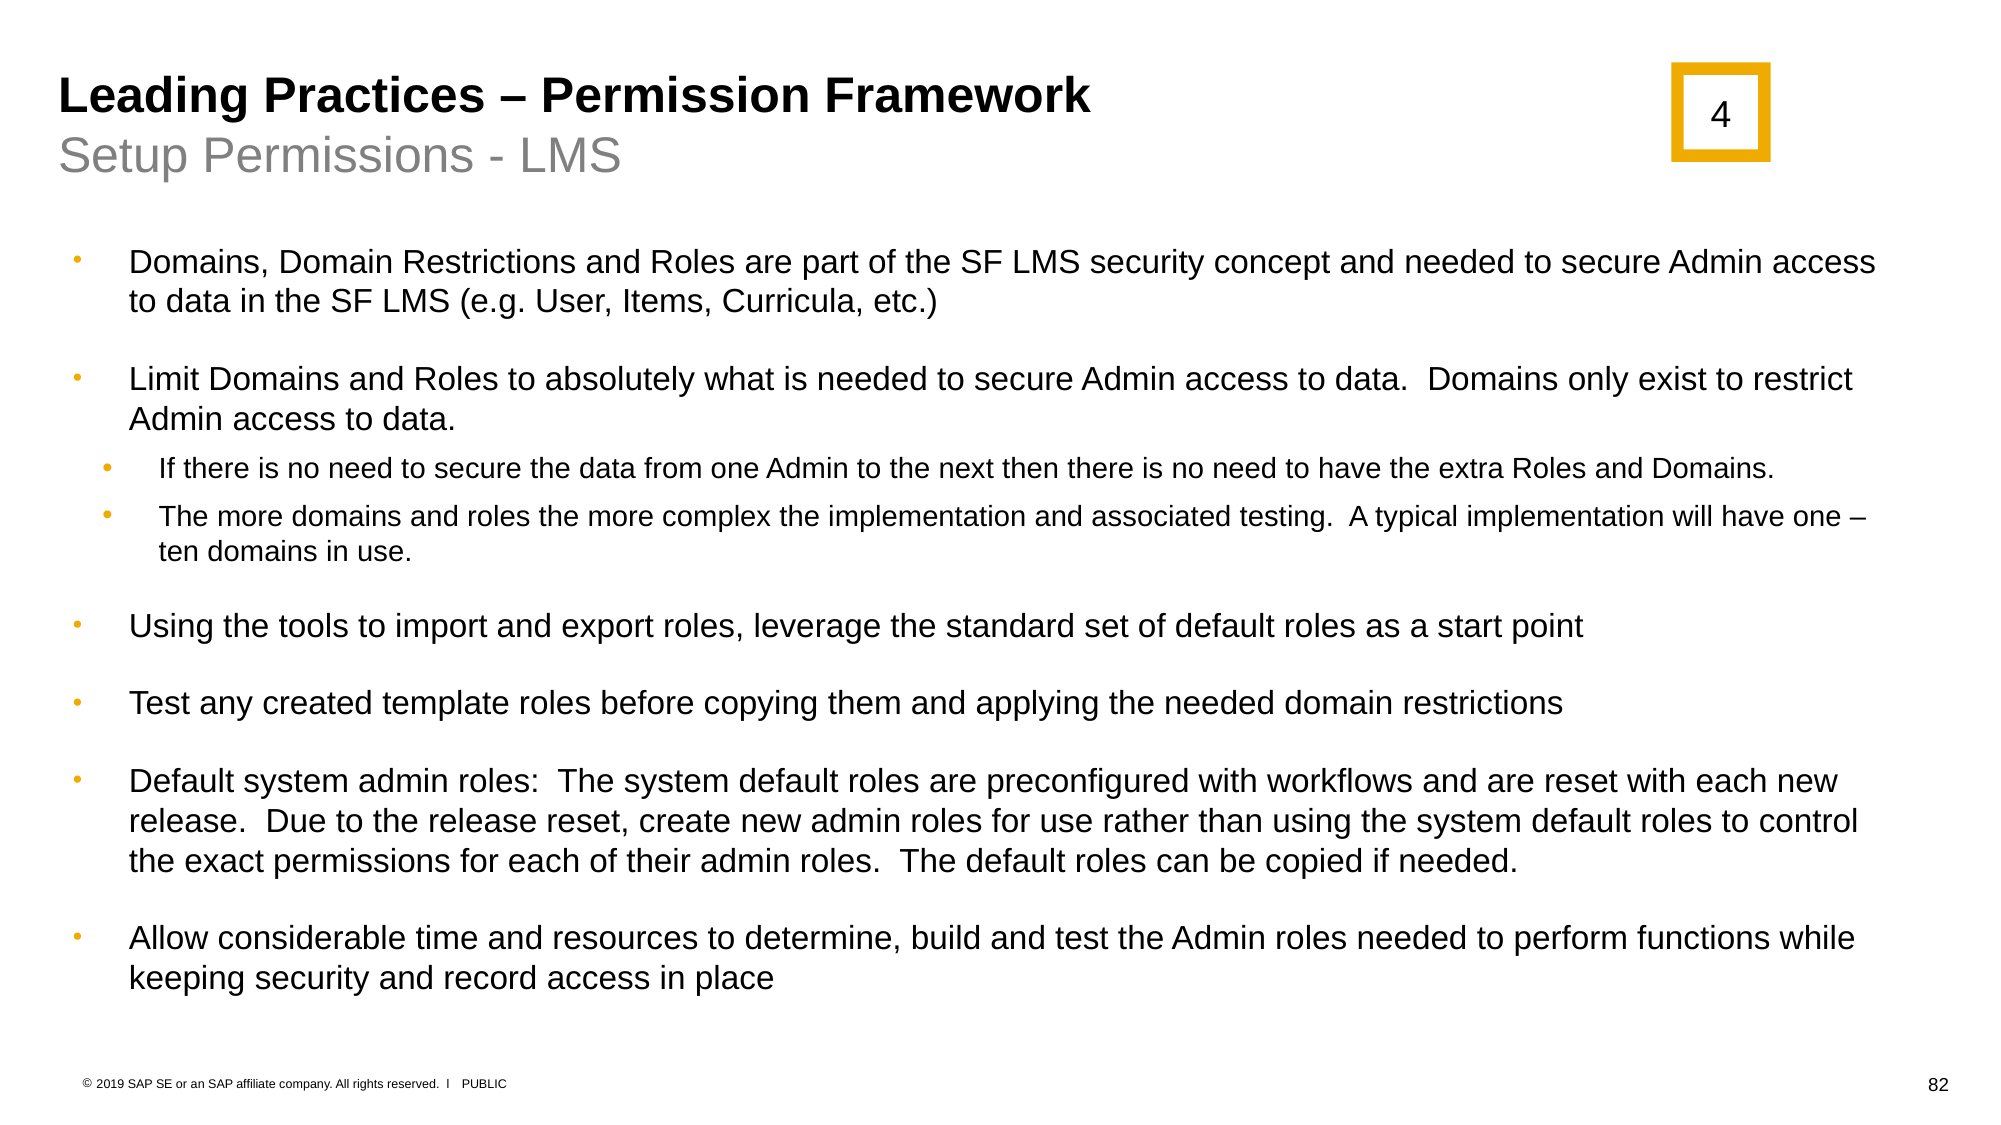

# Leading Practices – Permission Framework Setup Permissions - LMS
4
Domains, Domain Restrictions and Roles are part of the SF LMS security concept and needed to secure Admin access to data in the SF LMS (e.g. User, Items, Curricula, etc.)
Limit Domains and Roles to absolutely what is needed to secure Admin access to data.  Domains only exist to restrict Admin access to data.
If there is no need to secure the data from one Admin to the next then there is no need to have the extra Roles and Domains.
The more domains and roles the more complex the implementation and associated testing.  A typical implementation will have one – ten domains in use.
Using the tools to import and export roles, leverage the standard set of default roles as a start point
Test any created template roles before copying them and applying the needed domain restrictions
Default system admin roles:  The system default roles are preconfigured with workflows and are reset with each new release.  Due to the release reset, create new admin roles for use rather than using the system default roles to control the exact permissions for each of their admin roles.  The default roles can be copied if needed.
Allow considerable time and resources to determine, build and test the Admin roles needed to perform functions while keeping security and record access in place